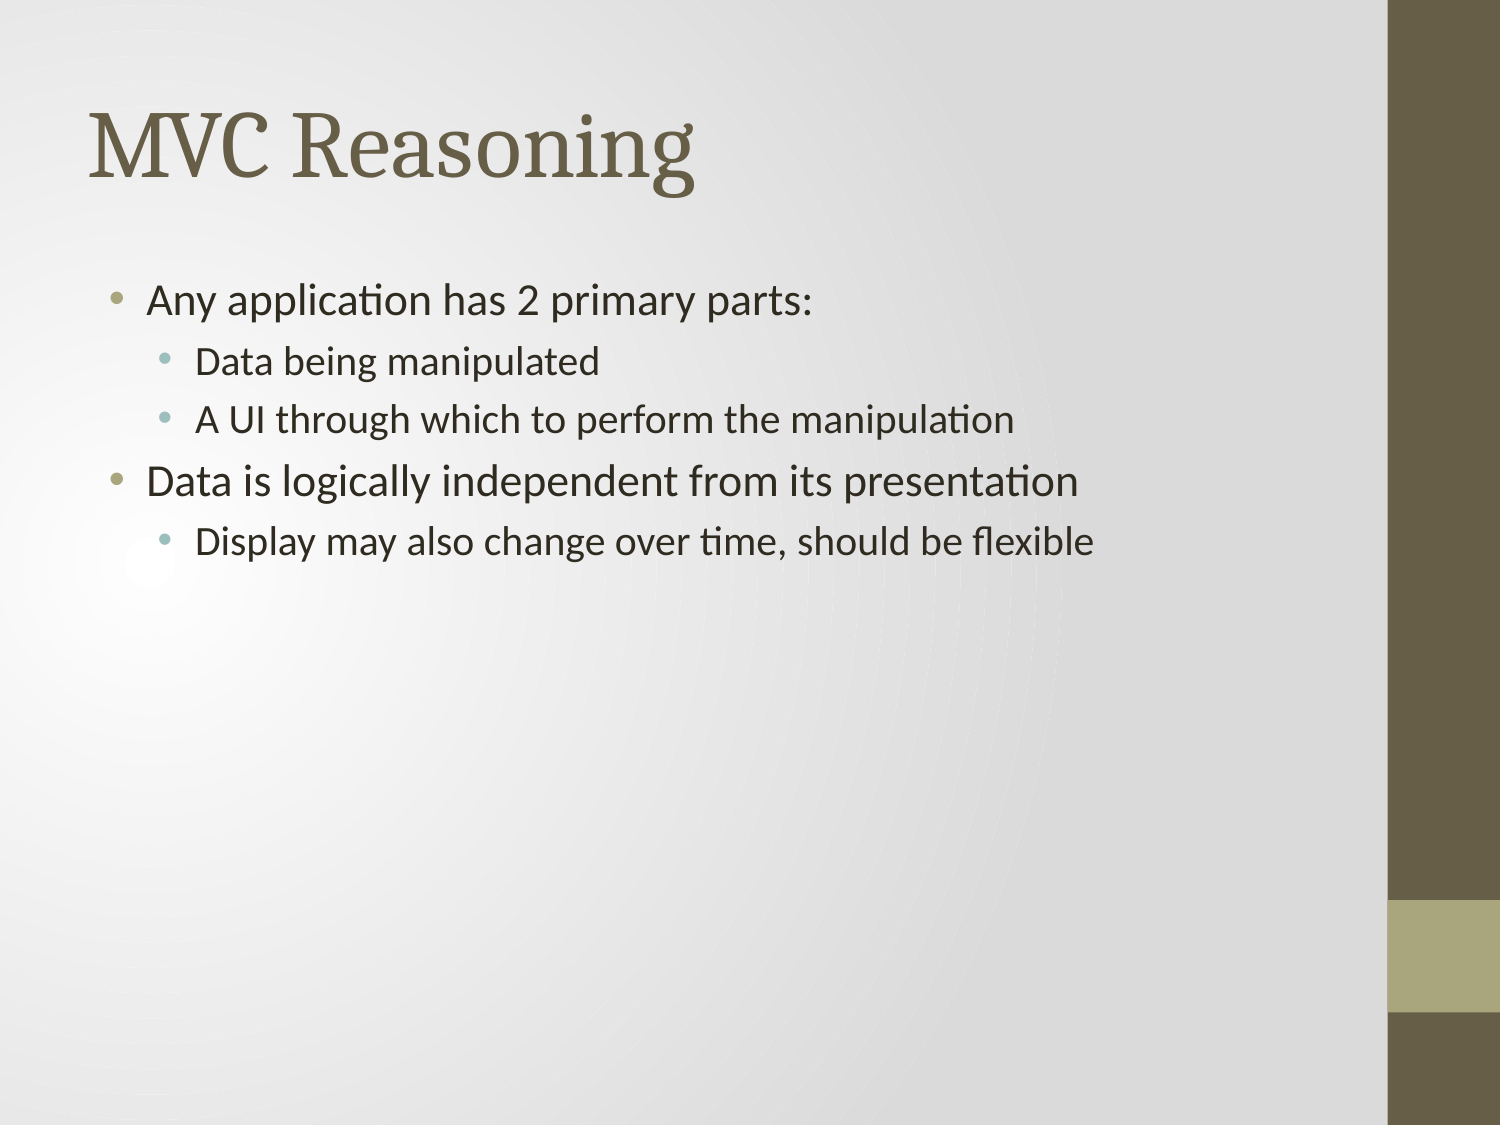

# MVC Reasoning
Any application has 2 primary parts:
Data being manipulated
A UI through which to perform the manipulation
Data is logically independent from its presentation
Display may also change over time, should be flexible